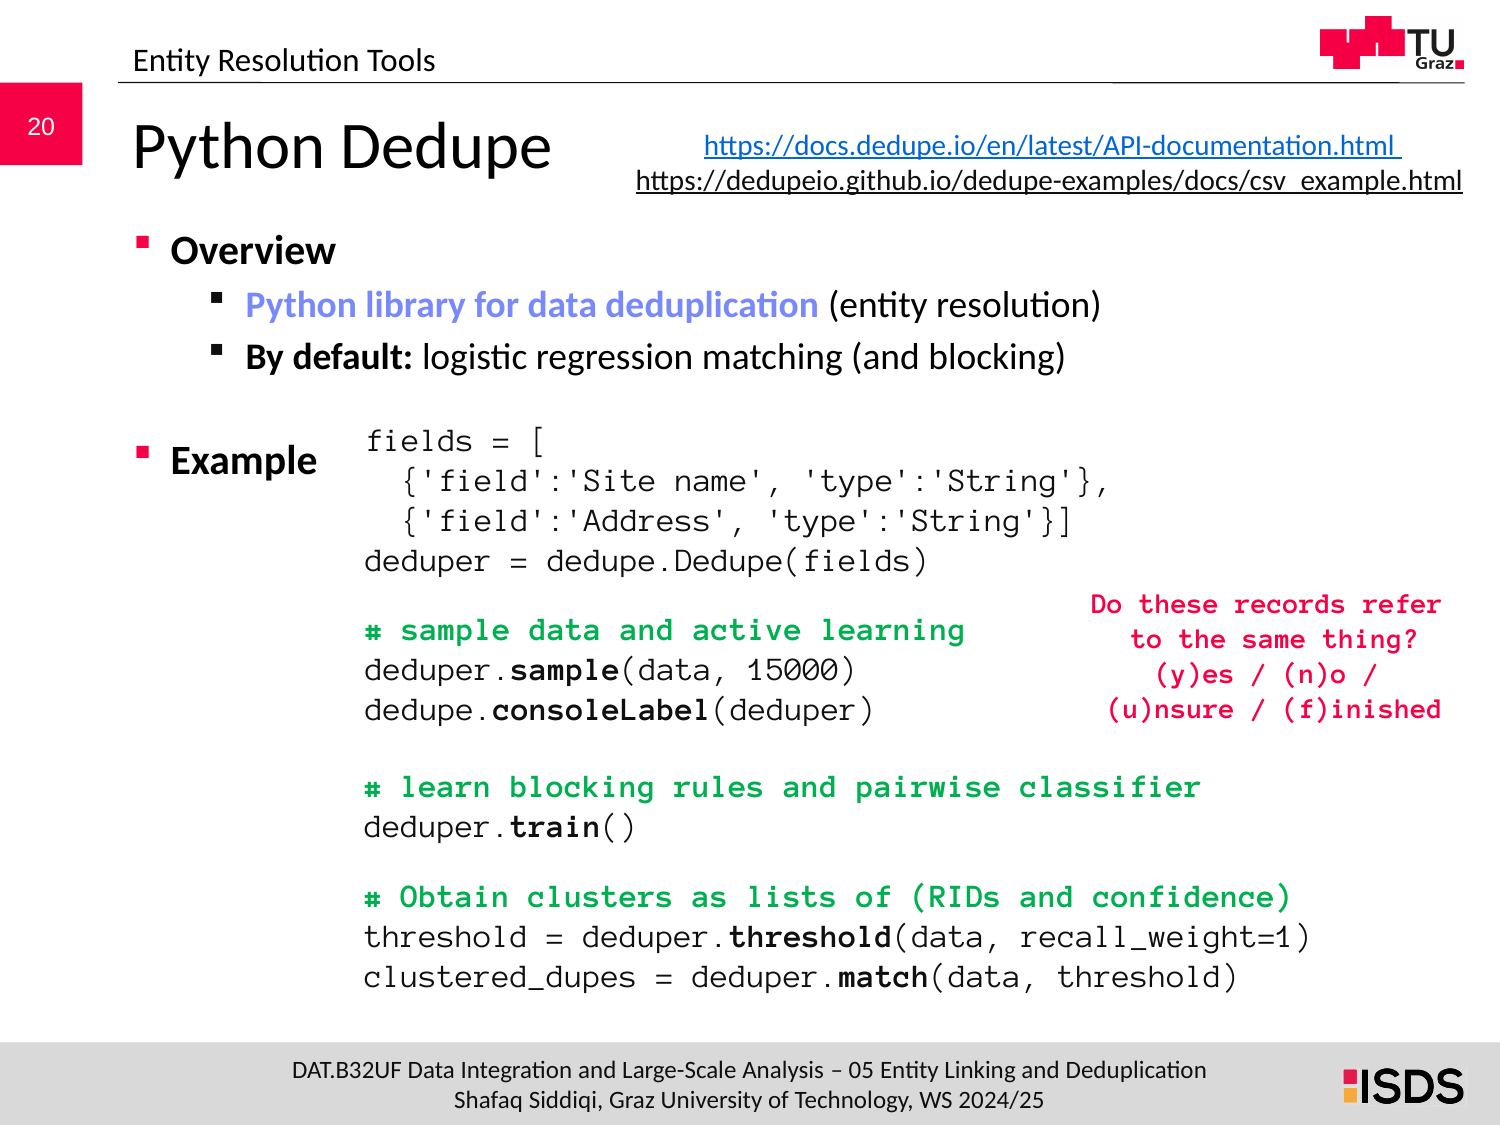

Entity Resolution Tools
# Python Dedupe
https://docs.dedupe.io/en/latest/API-documentation.html
https://dedupeio.github.io/dedupe-examples/docs/csv_example.html
Overview
Python library for data deduplication (entity resolution)
By default: logistic regression matching (and blocking)

Example
fields = [
  {'field':'Site name', 'type':'String'},
  {'field':'Address', 'type':'String'}]
deduper = dedupe.Dedupe(fields)

# sample data and active learning
deduper.sample(data, 15000)
dedupe.consoleLabel(deduper)
Do these records refer
to the same thing?
(y)es / (n)o /
(u)nsure / (f)inished
# learn blocking rules and pairwise classifier
deduper.train()

# Obtain clusters as lists of (RIDs and confidence)
threshold = deduper.threshold(data, recall_weight=1)
clustered_dupes = deduper.match(data, threshold)